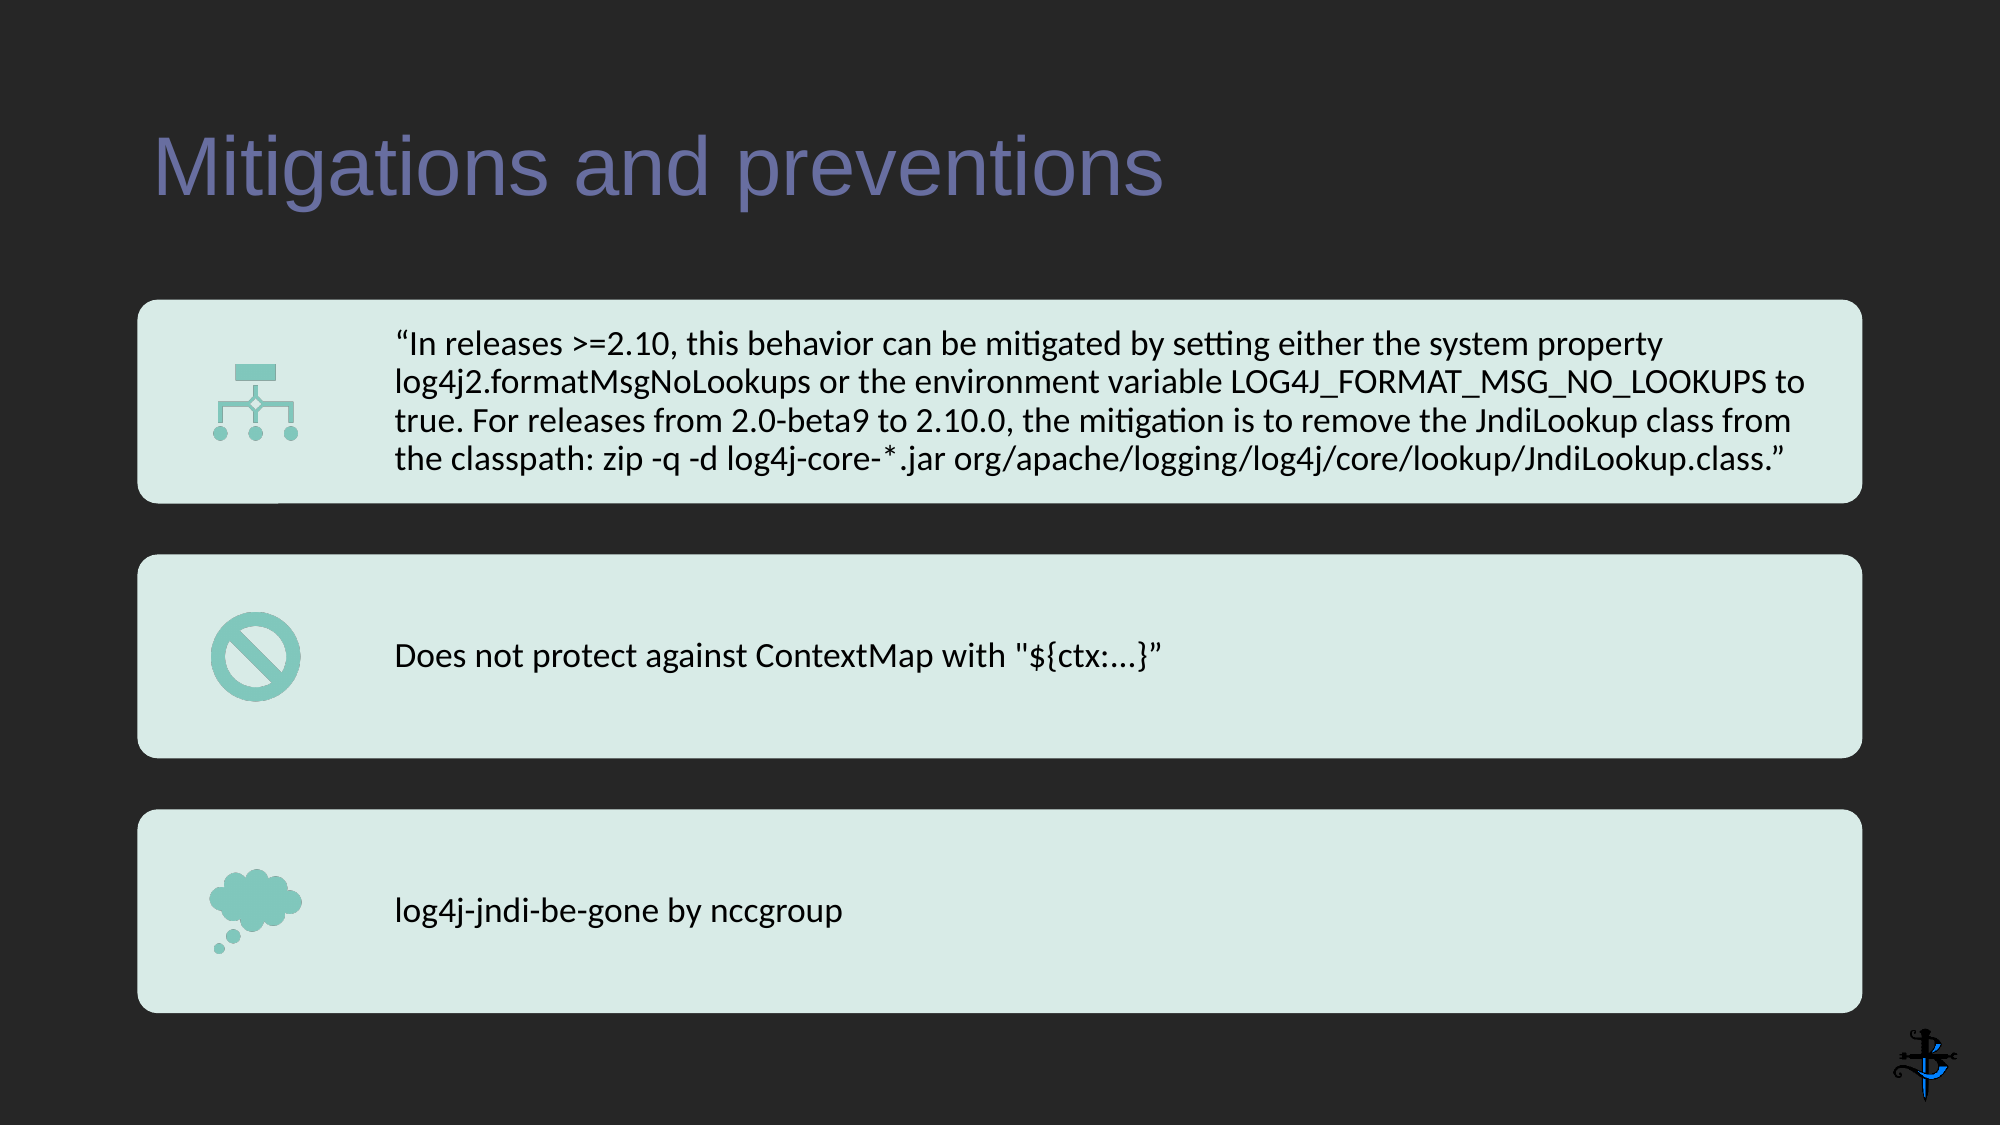

# Mitigations and preventions
“In releases >=2.10, this behavior can be mitigated by setting either the system property log4j2.formatMsgNoLookups or the environment variable LOG4J_FORMAT_MSG_NO_LOOKUPS to true. For releases from 2.0-beta9 to 2.10.0, the mitigation is to remove the JndiLookup class from the classpath: zip -q -d log4j-core-*.jar org/apache/logging/log4j/core/lookup/JndiLookup.class.”
Does not protect against ContextMap with "${ctx:...}”
log4j-jndi-be-gone by nccgroup